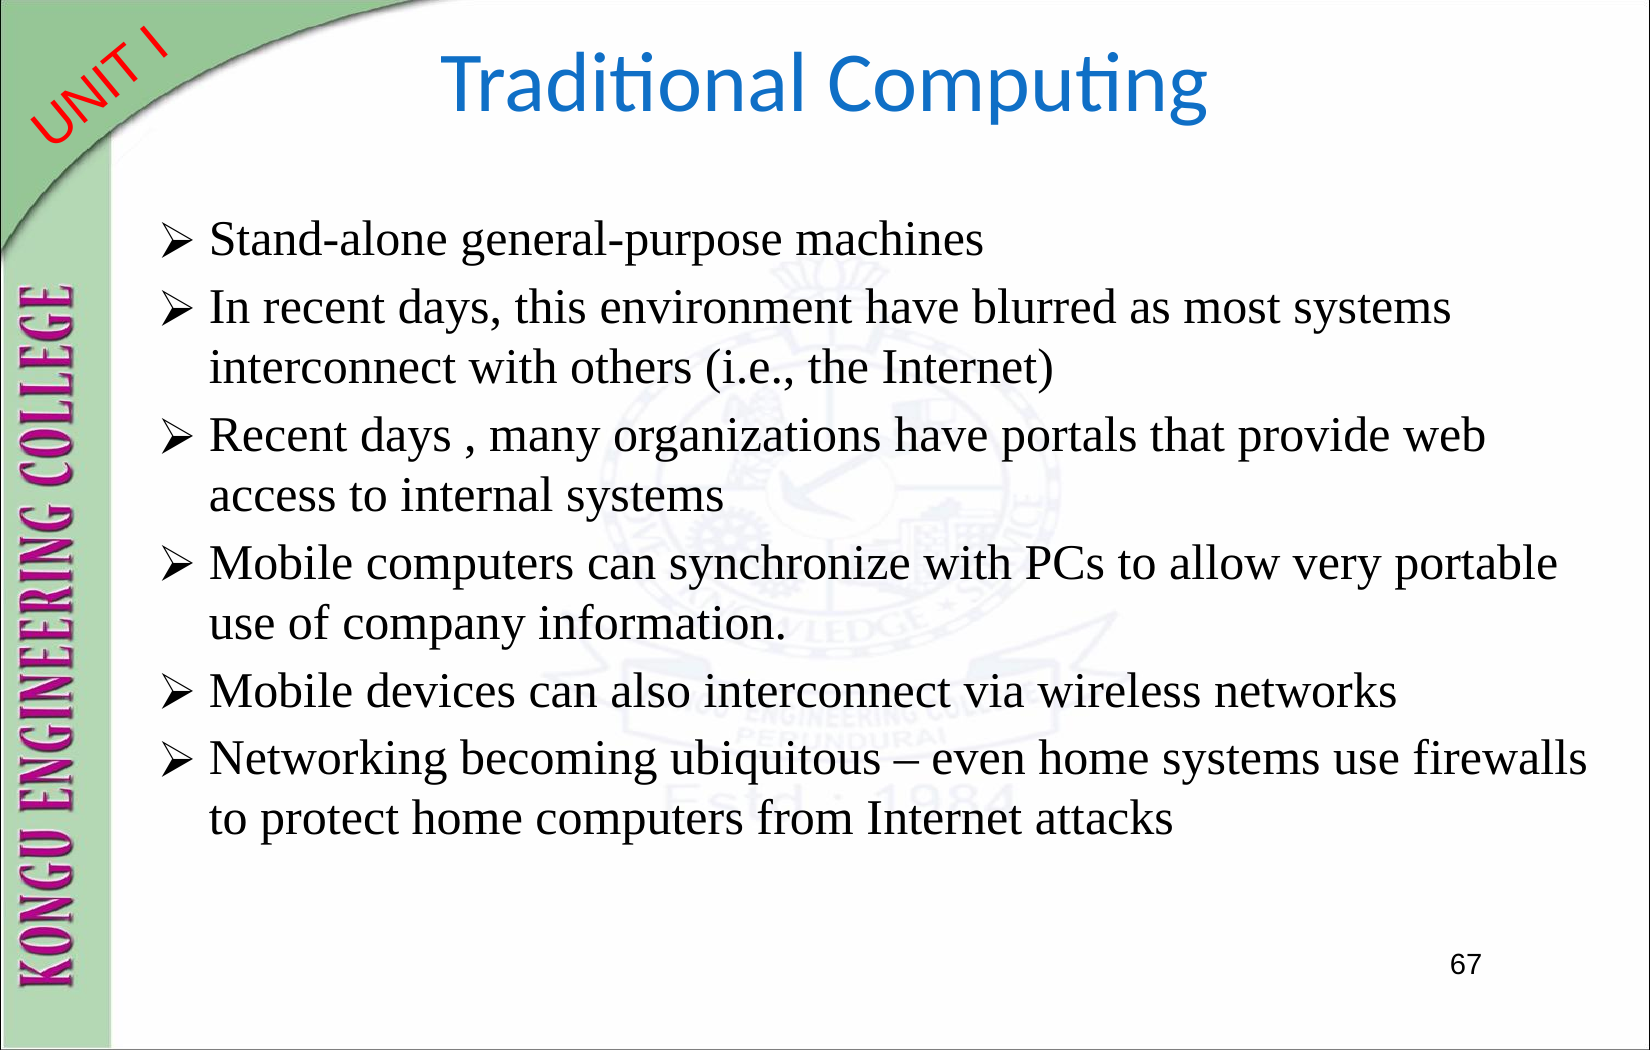

# Traditional Computing
Stand-alone general-purpose machines
In recent days, this environment have blurred as most systems interconnect with others (i.e., the Internet)
Recent days , many organizations have portals that provide web access to internal systems
Mobile computers can synchronize with PCs to allow very portable use of company information.
Mobile devices can also interconnect via wireless networks
Networking becoming ubiquitous – even home systems use firewalls to protect home computers from Internet attacks

  67